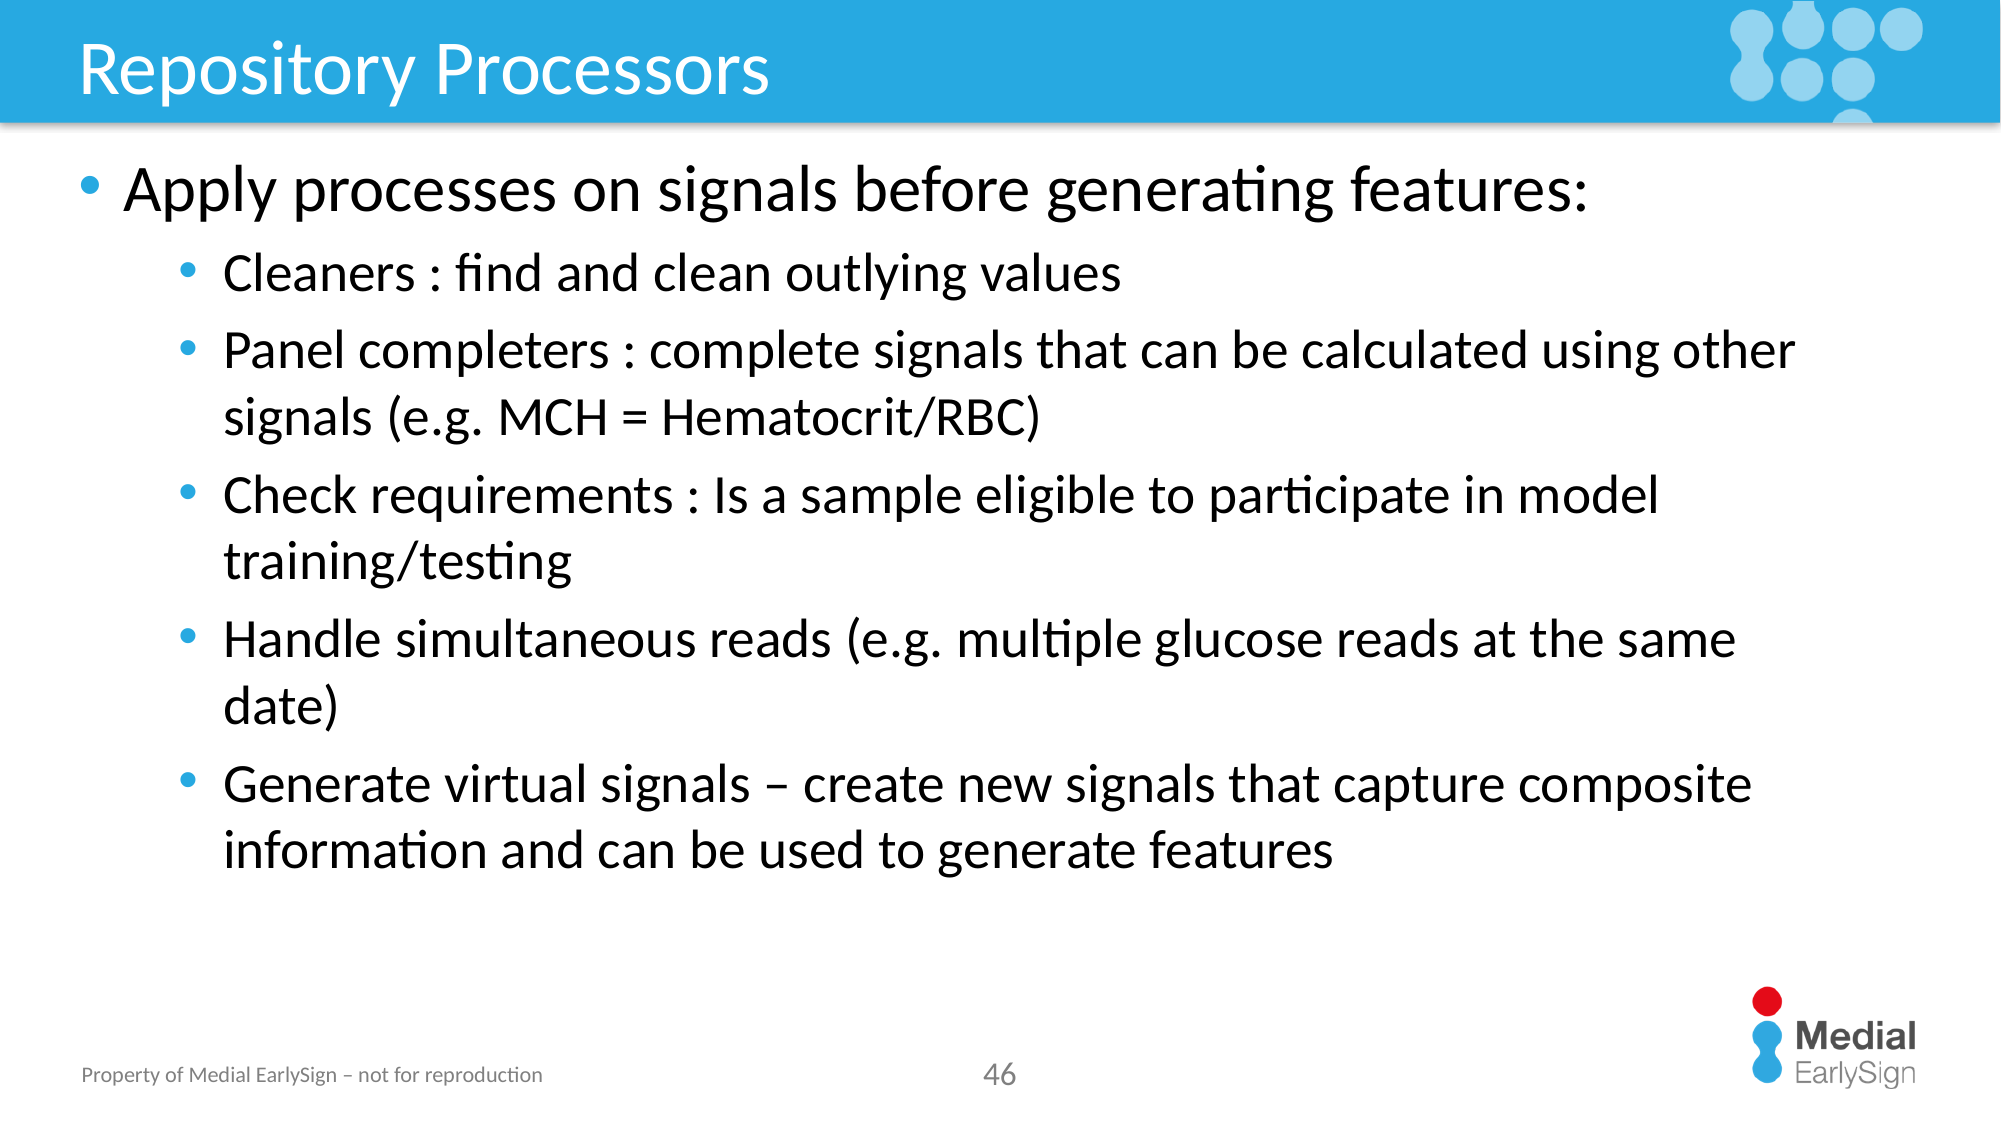

# Repository Processors
Apply processes on signals before generating features:
Cleaners : find and clean outlying values
Panel completers : complete signals that can be calculated using other signals (e.g. MCH = Hematocrit/RBC)
Check requirements : Is a sample eligible to participate in model training/testing
Handle simultaneous reads (e.g. multiple glucose reads at the same date)
Generate virtual signals – create new signals that capture composite information and can be used to generate features